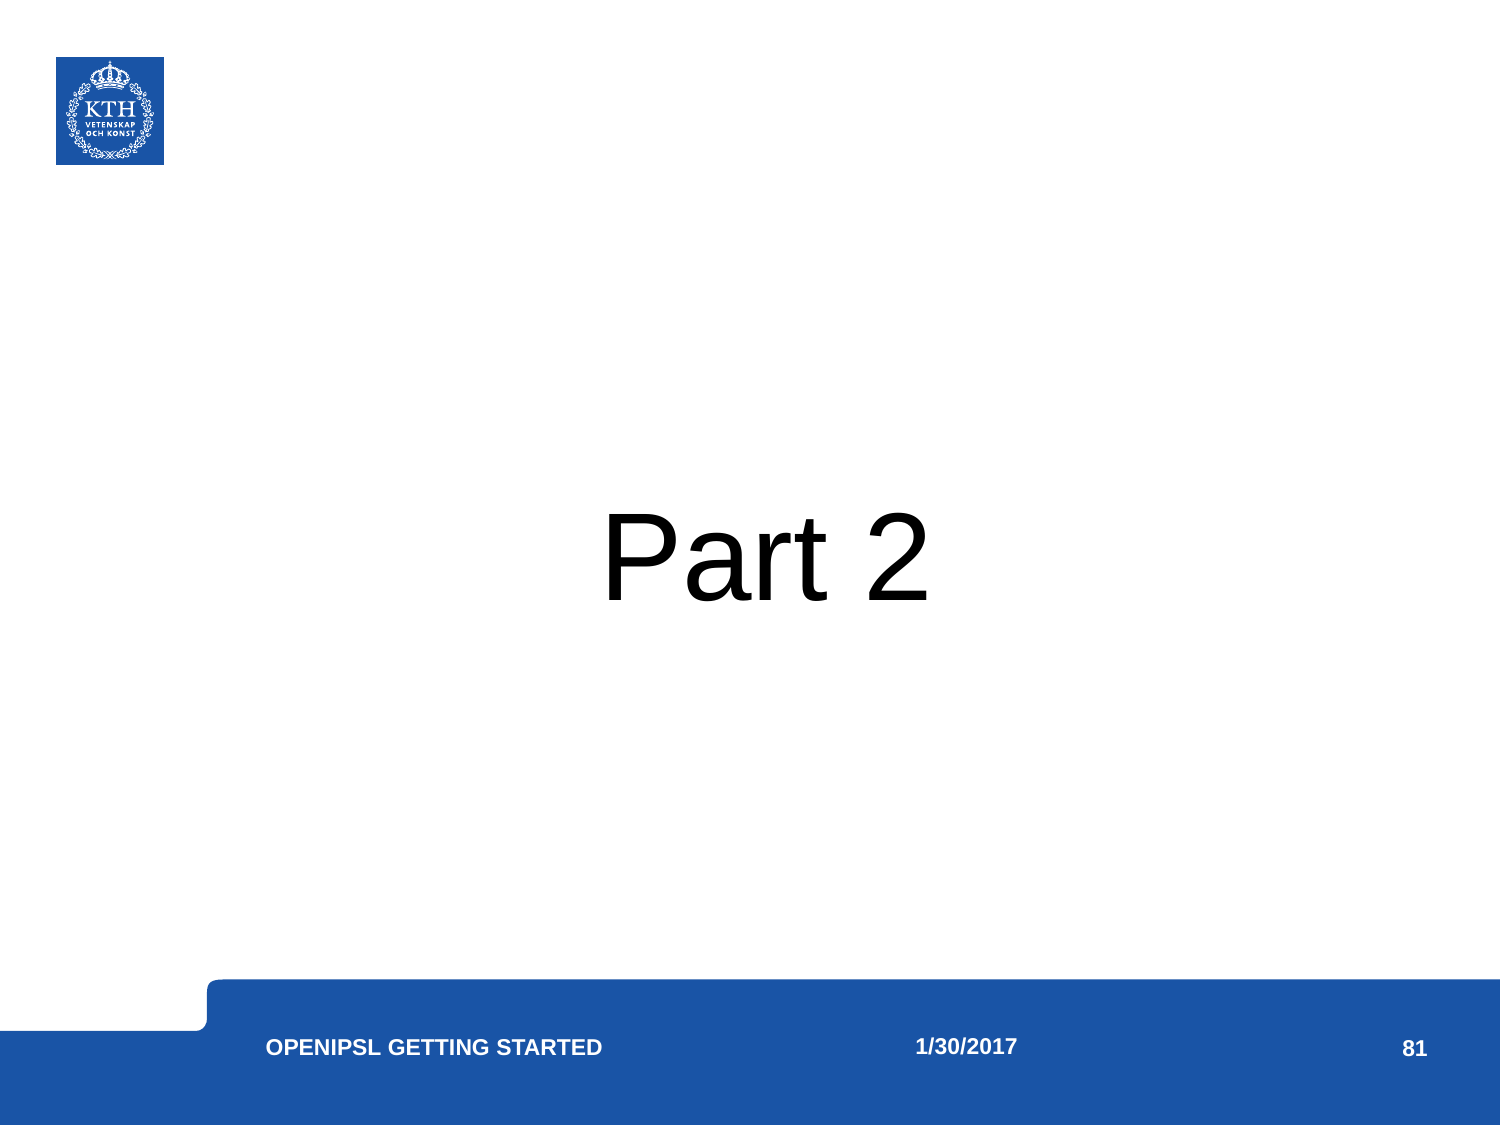

Part 2
1/30/2017
81
OpenIPSL Getting Started